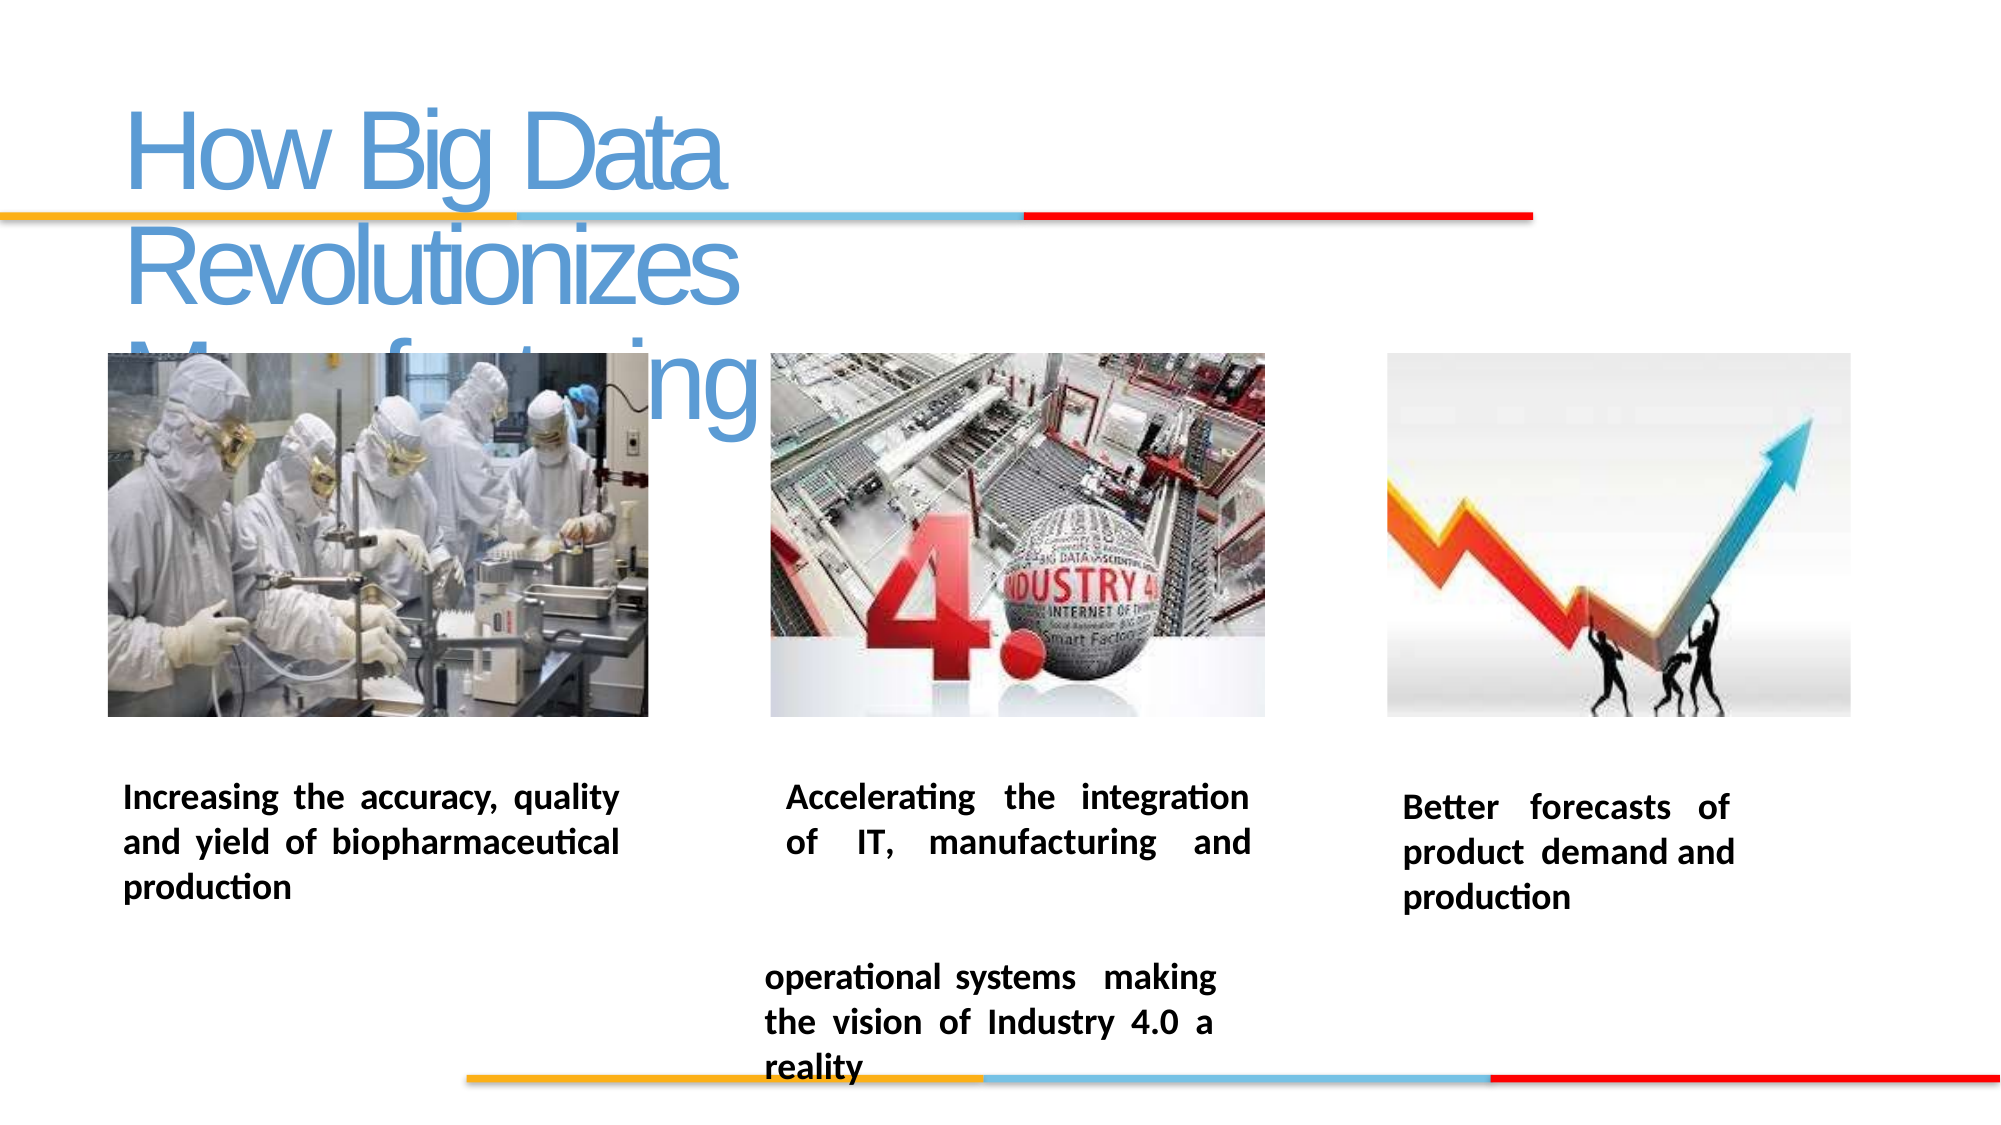

How Big Data Revolutionizes  Manufacturing

Increasing the accuracy, quality  and yield of biopharmaceutical  production
Accelerating	the	integration
of	IT,	manufacturing	and
Better	forecasts	of	product  demand and production
operational systems  making  the vision of Industry 4.0 a  reality